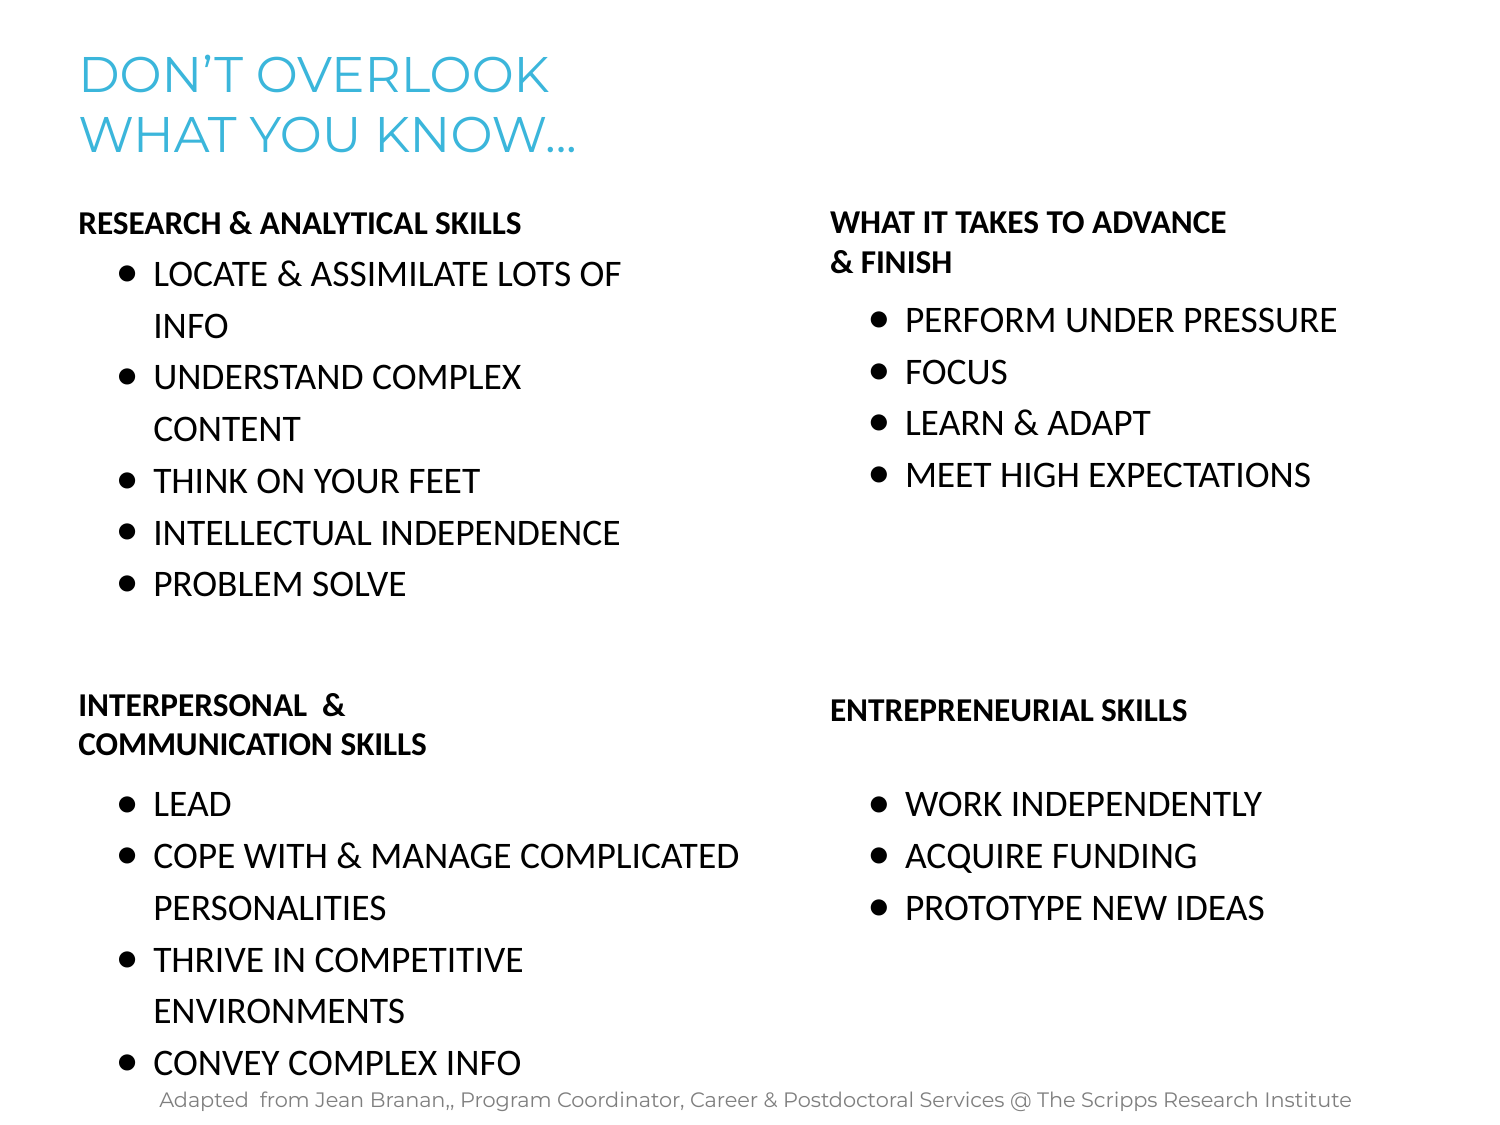

DON’T OVERLOOK WHAT YOU KNOW...
WHAT IT TAKES TO ADVANCE
& FINISH

RESEARCH & ANALYTICAL SKILLS

LOCATE & ASSIMILATE LOTS OF INFO
UNDERSTAND COMPLEX CONTENT
THINK ON YOUR FEET
INTELLECTUAL INDEPENDENCE
PROBLEM SOLVE

PERFORM UNDER PRESSURE
FOCUS
LEARN & ADAPT
MEET HIGH EXPECTATIONS

INTERPERSONAL  & COMMUNICATION SKILLS

ENTREPRENEURIAL SKILLS

LEAD
COPE WITH & MANAGE COMPLICATED PERSONALITIES
THRIVE IN COMPETITIVE ENVIRONMENTS
CONVEY COMPLEX INFO

WORK INDEPENDENTLY
ACQUIRE FUNDING
PROTOTYPE NEW IDEAS

Adapted  from Jean Branan,, Program Coordinator, Career & Postdoctoral Services @ The Scripps Research Institute